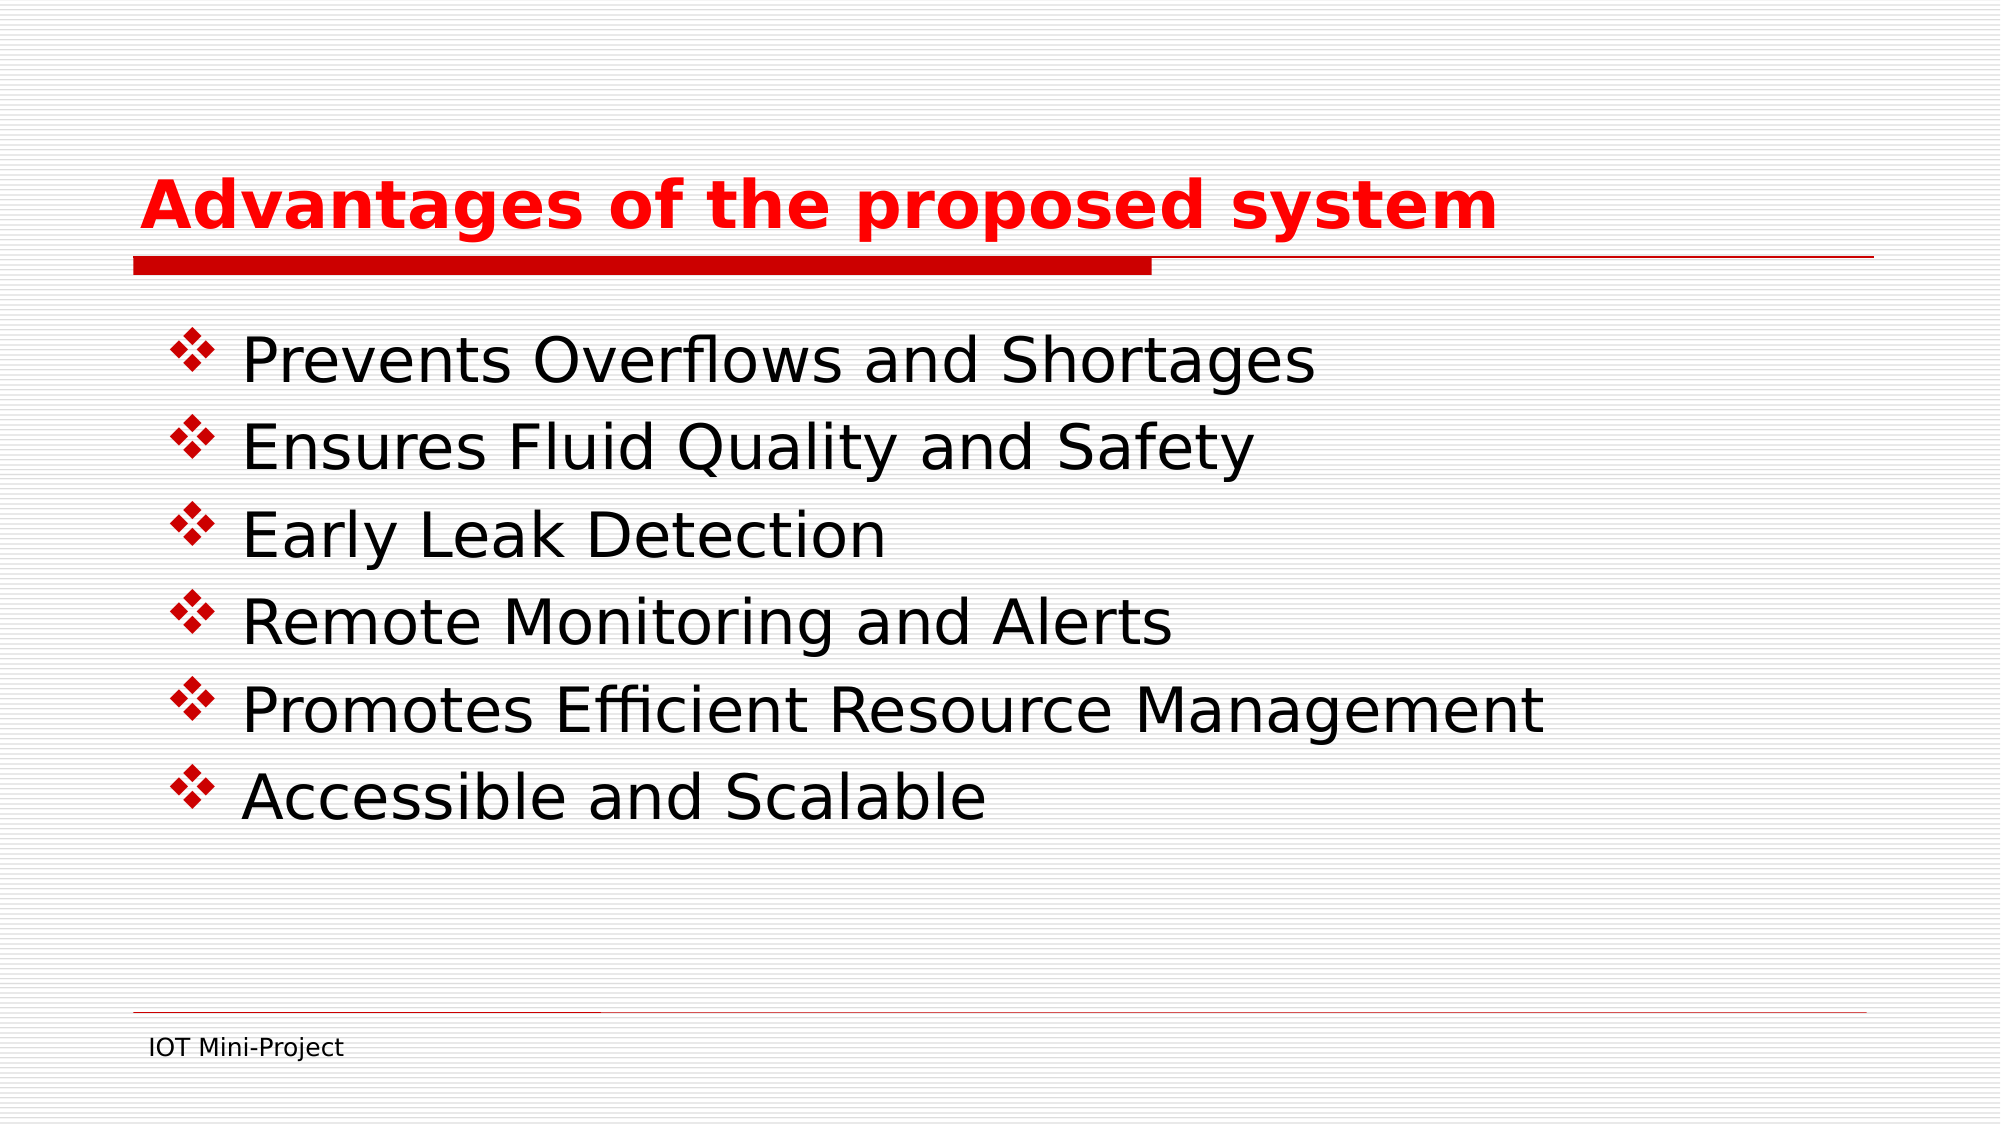

# Advantages of the proposed system
Prevents Overflows and Shortages
Ensures Fluid Quality and Safety
Early Leak Detection
Remote Monitoring and Alerts
Promotes Efficient Resource Management
Accessible and Scalable

IOT Mini-Project